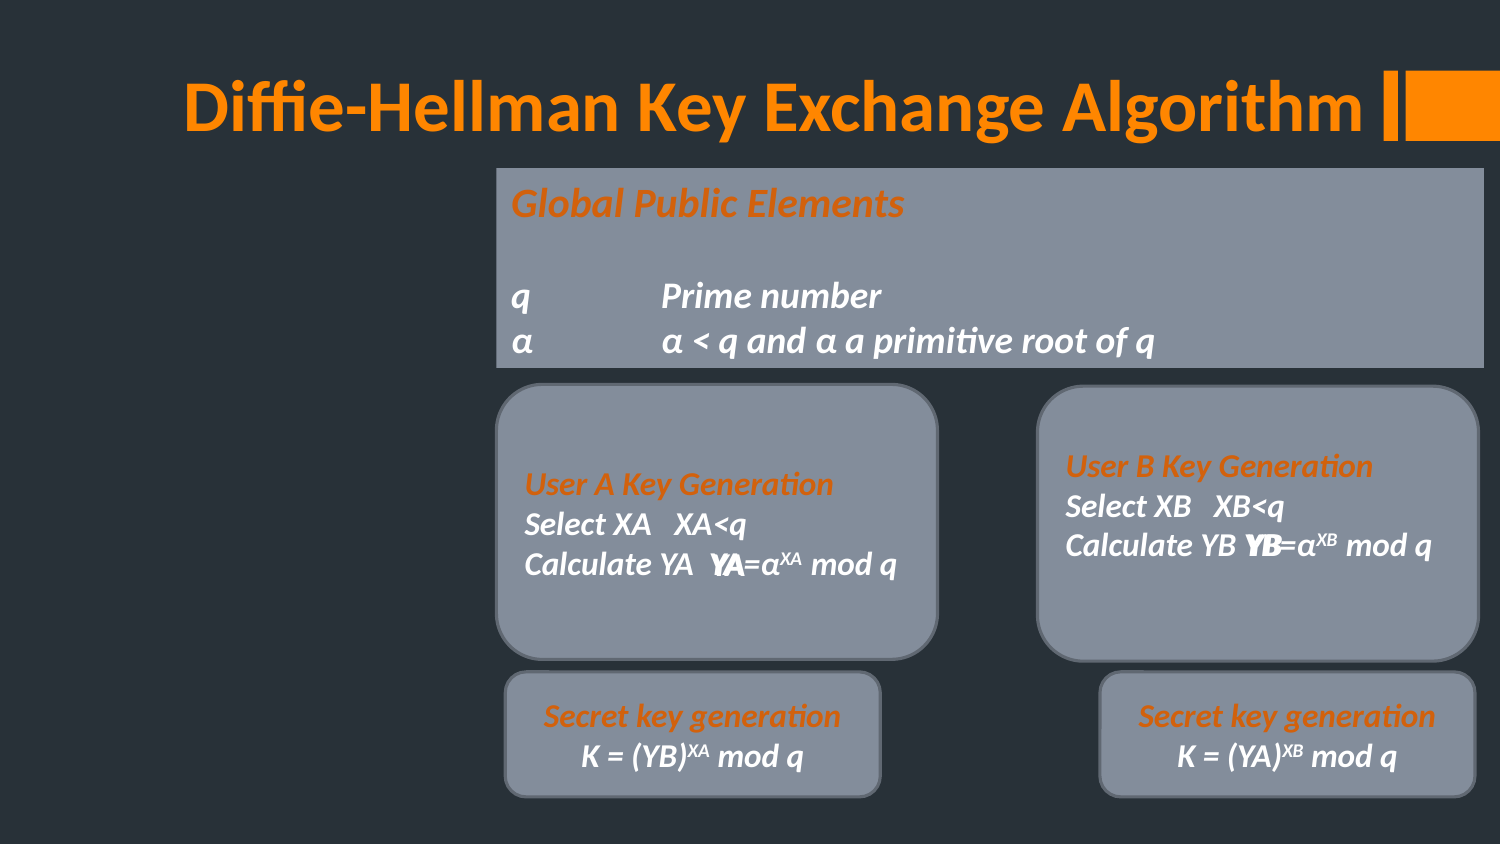

# Diffie-Hellman Key Exchange Algorithm
Global Public Elements
q	Prime number
α	α < q and α a primitive root of q
User A Key Generation
Select XA   XA<q
Calculate YA  YA=αXA  mod q
User B Key Generation
Select XB   XB<q
Calculate YB YB=αXB  mod q

YB
YA
Secret key generation
K = (YB)XA mod q
Secret key generation
K = (YA)XB mod q